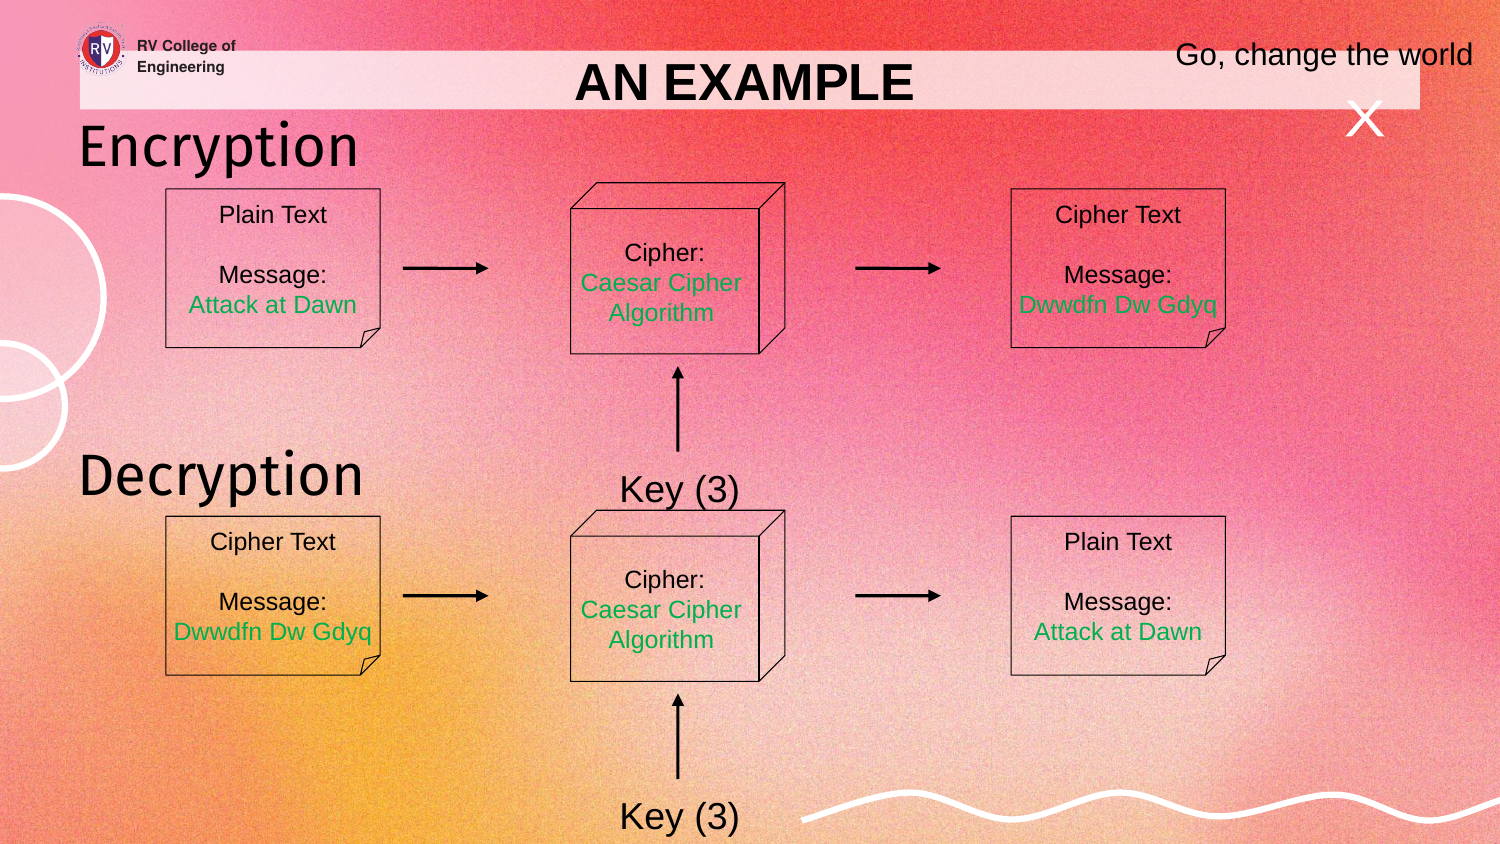

Go, change the world

RV College of
Engineering
# AN EXAMPLE

Encryption
X

Cipher:
Caesar Cipher
Algorithm

Plain Text

Message:
Attack at Dawn
Cipher Text

Message:
Dwwdfn Dw Gdyq

  Key (3)
Decryption

Cipher:
Caesar Cipher
Algorithm

Cipher Text

Message:
Dwwdfn Dw Gdyq
Plain Text

Message:
Attack at Dawn

  Key (3)